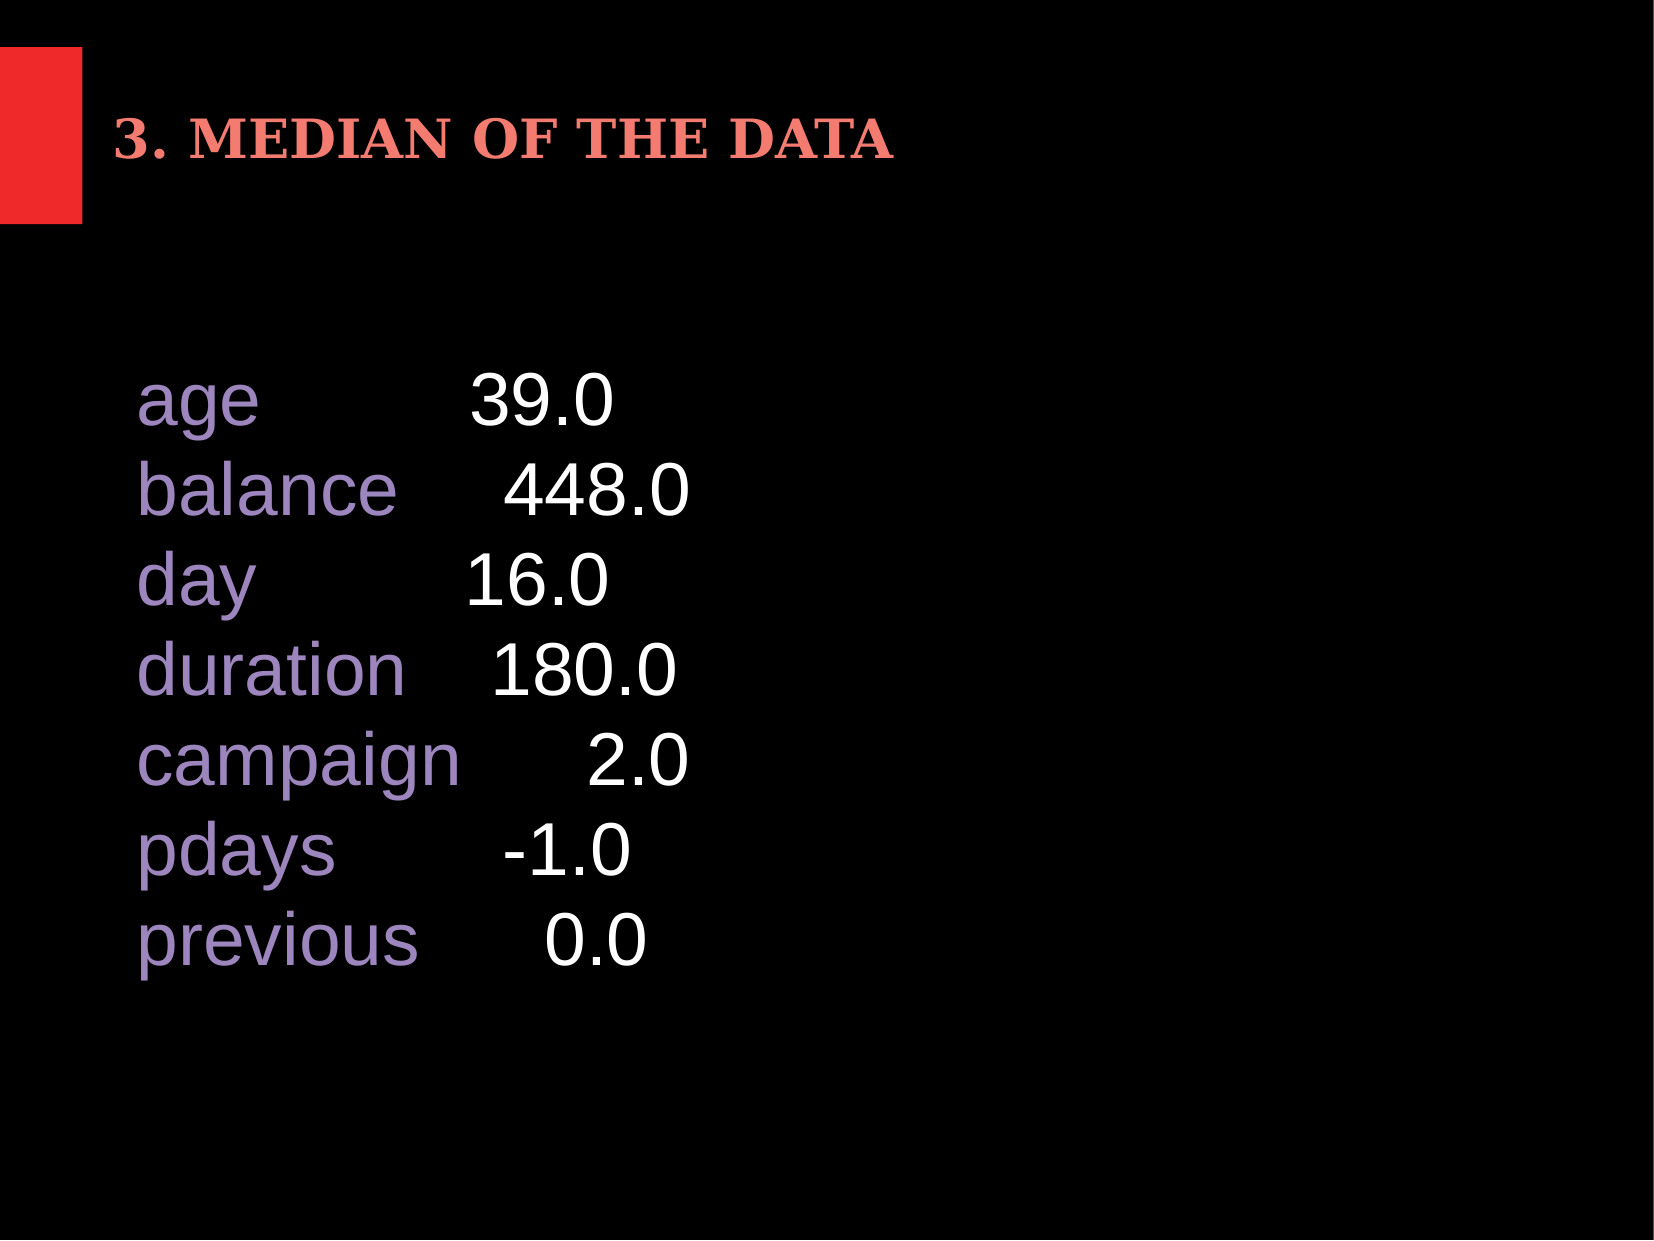

3. MEDIAN OF THE DATA

age          39.0
balance     448.0
day          16.0
duration    180.0
campaign      2.0
pdays        -1.0
previous      0.0